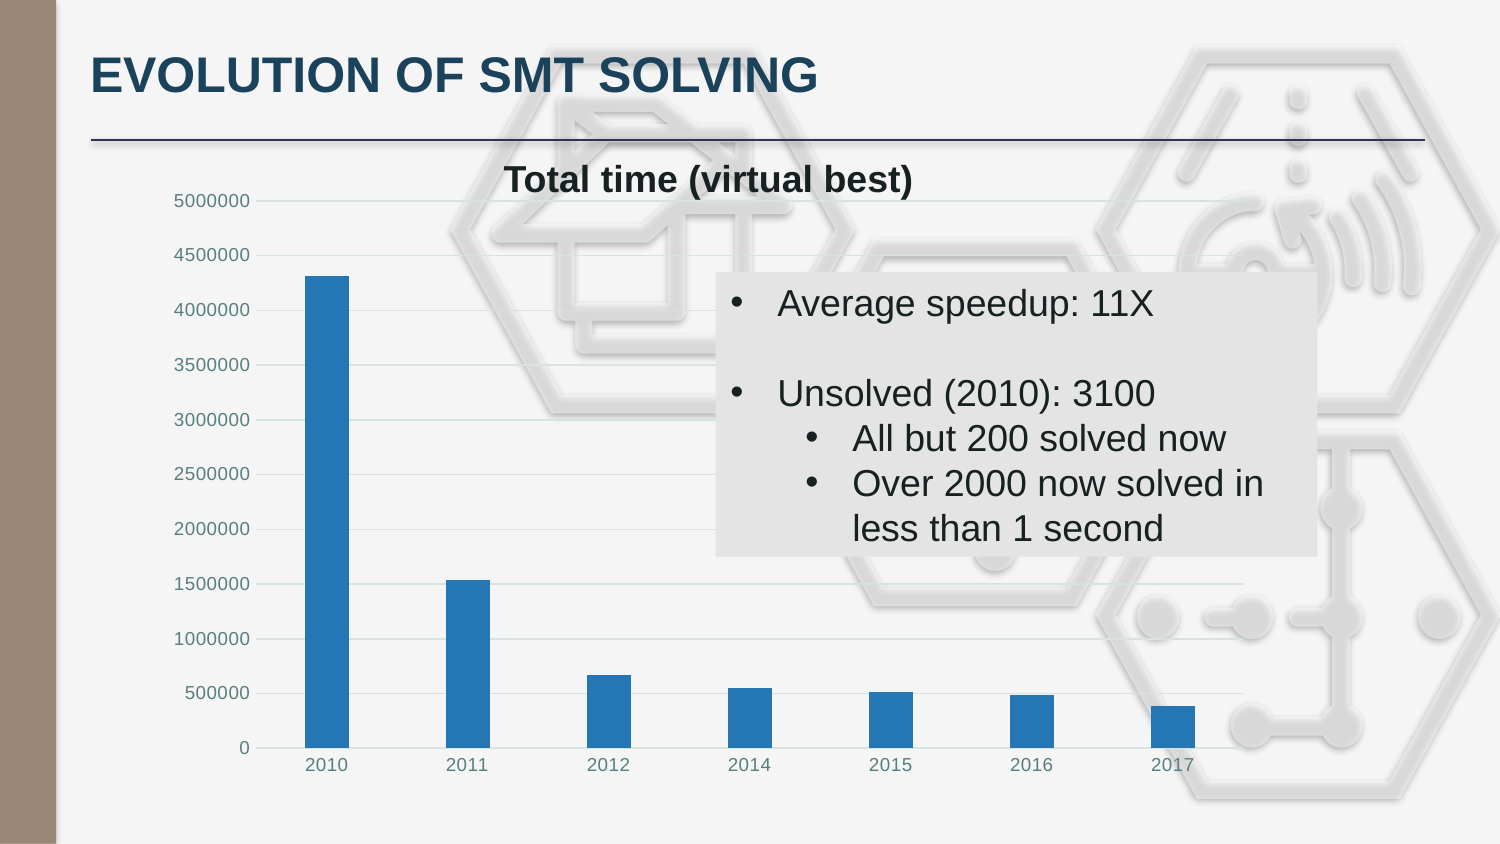

# Evolution of smt solving
Total time (virtual best)

### Chart

| Category |  |
|---|---|
| 2010 | 4314707.240000123 |
| 2011 | 1534283.120000022 |
| 2012 | 672319.4999999986 |
| 2014 | 553594.4800000022 |
| 2015 | 517087.0900000046 |
| 2016 | 481784.1300000046 |
| 2017 | 389777.21000000415 |
Average speedup: 11X

Unsolved (2010): 3100
All but 200 solved now
Over 2000 now solved in less than 1 second